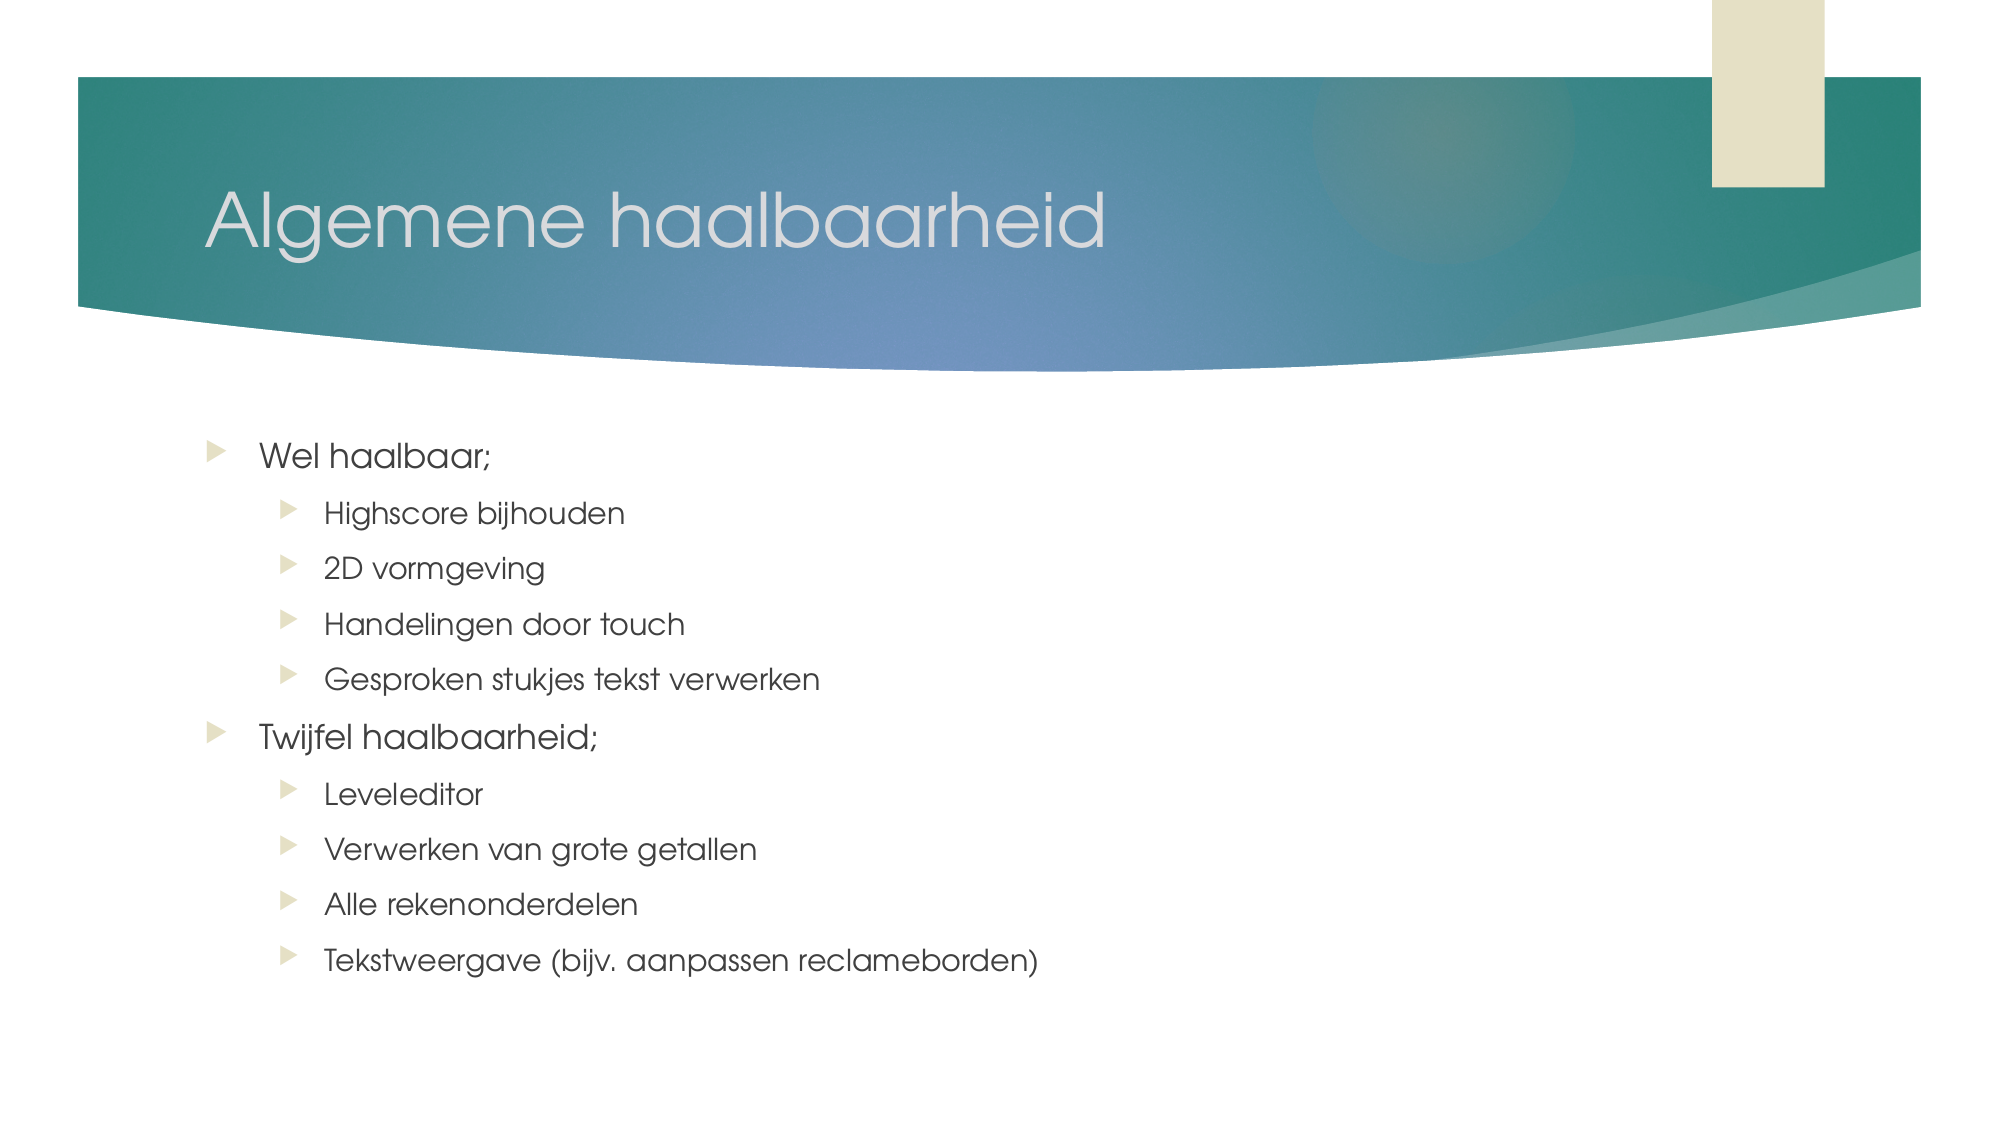

# Algemene haalbaarheid
Wel haalbaar;
Highscore bijhouden
2D vormgeving
Handelingen door touch
Gesproken stukjes tekst verwerken
Twijfel haalbaarheid;
Leveleditor
Verwerken van grote getallen
Alle rekenonderdelen
Tekstweergave (bijv. aanpassen reclameborden)